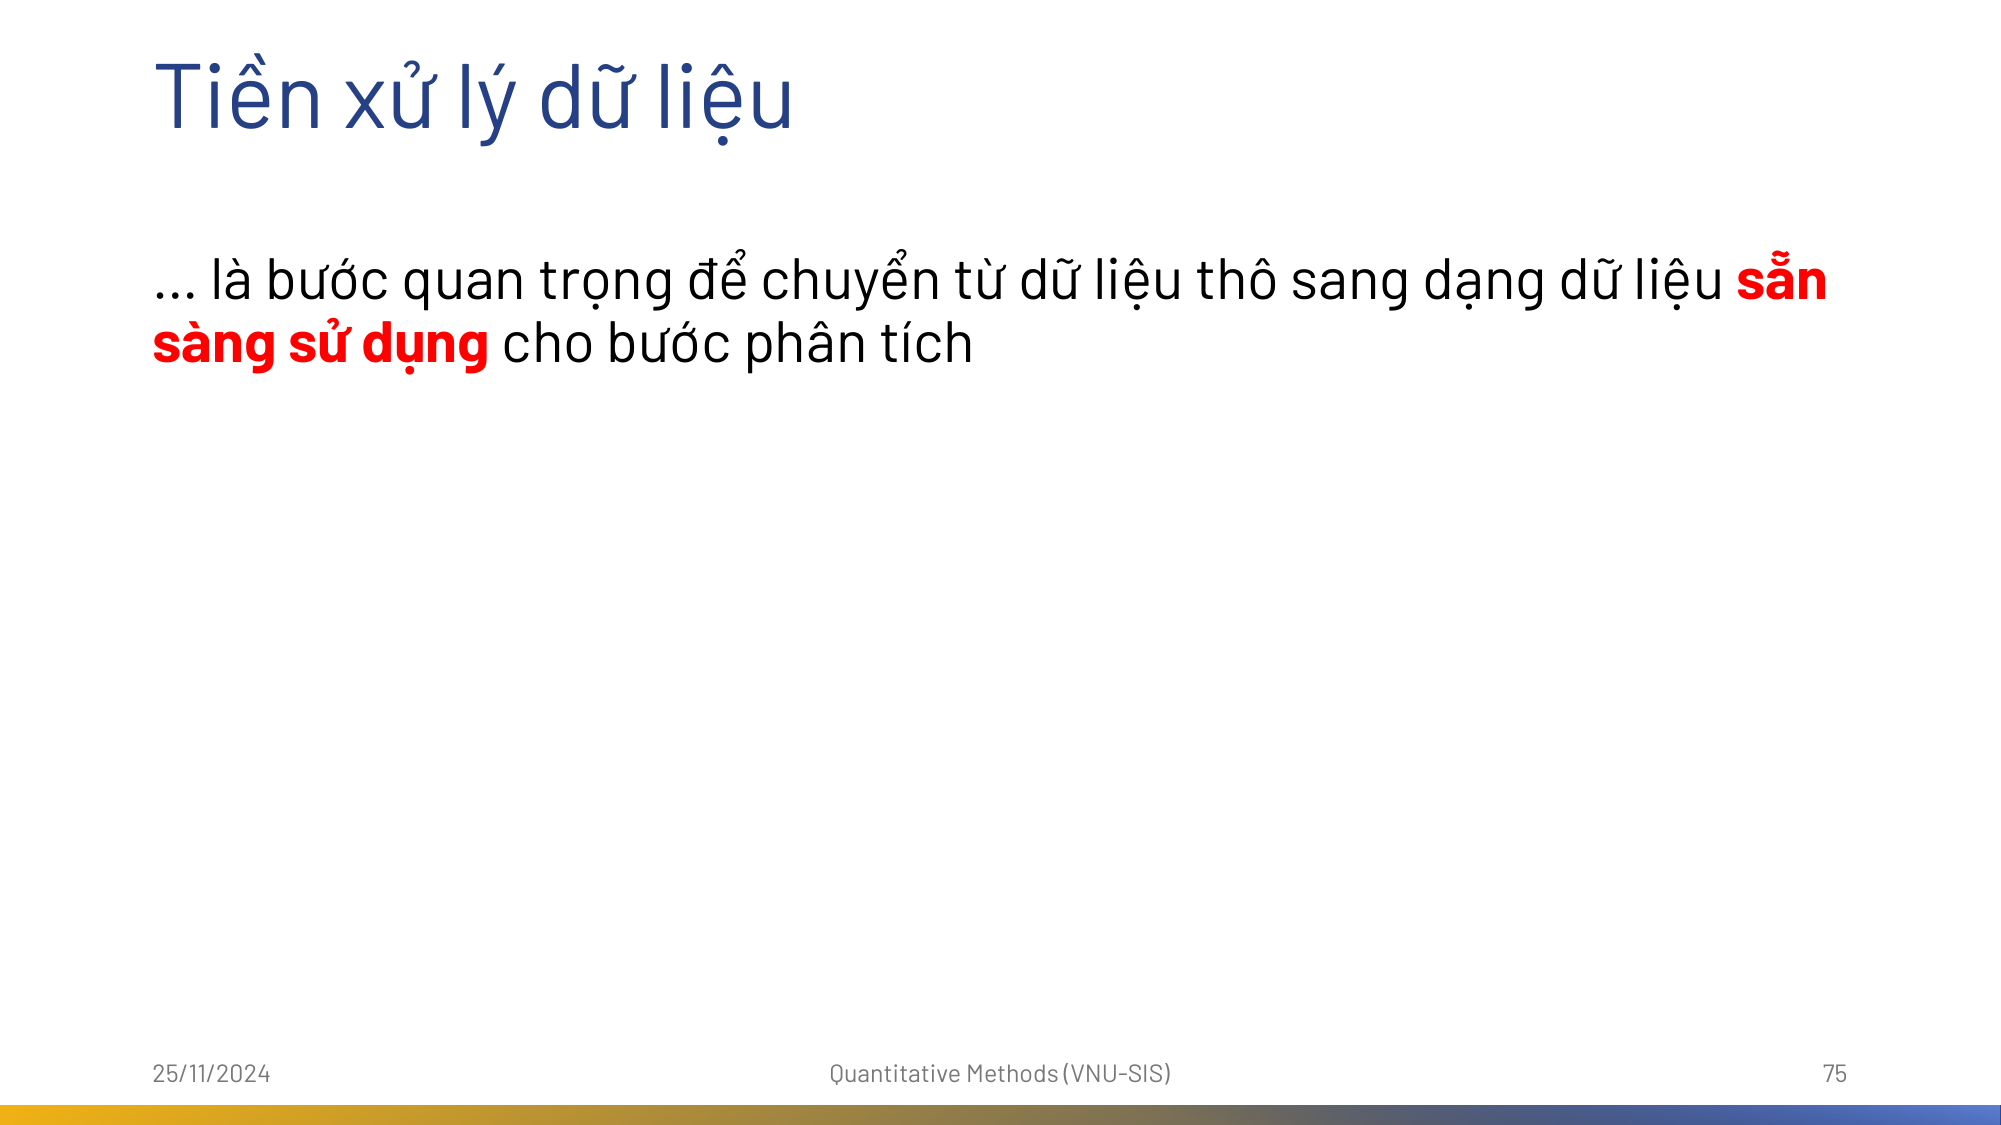

# Tiền xử lý dữ liệu
… là bước quan trọng để chuyển từ dữ liệu thô sang dạng dữ liệu sẵn sàng sử dụng cho bước phân tích

25/11/2024
Quantitative Methods (VNU-SIS)
75